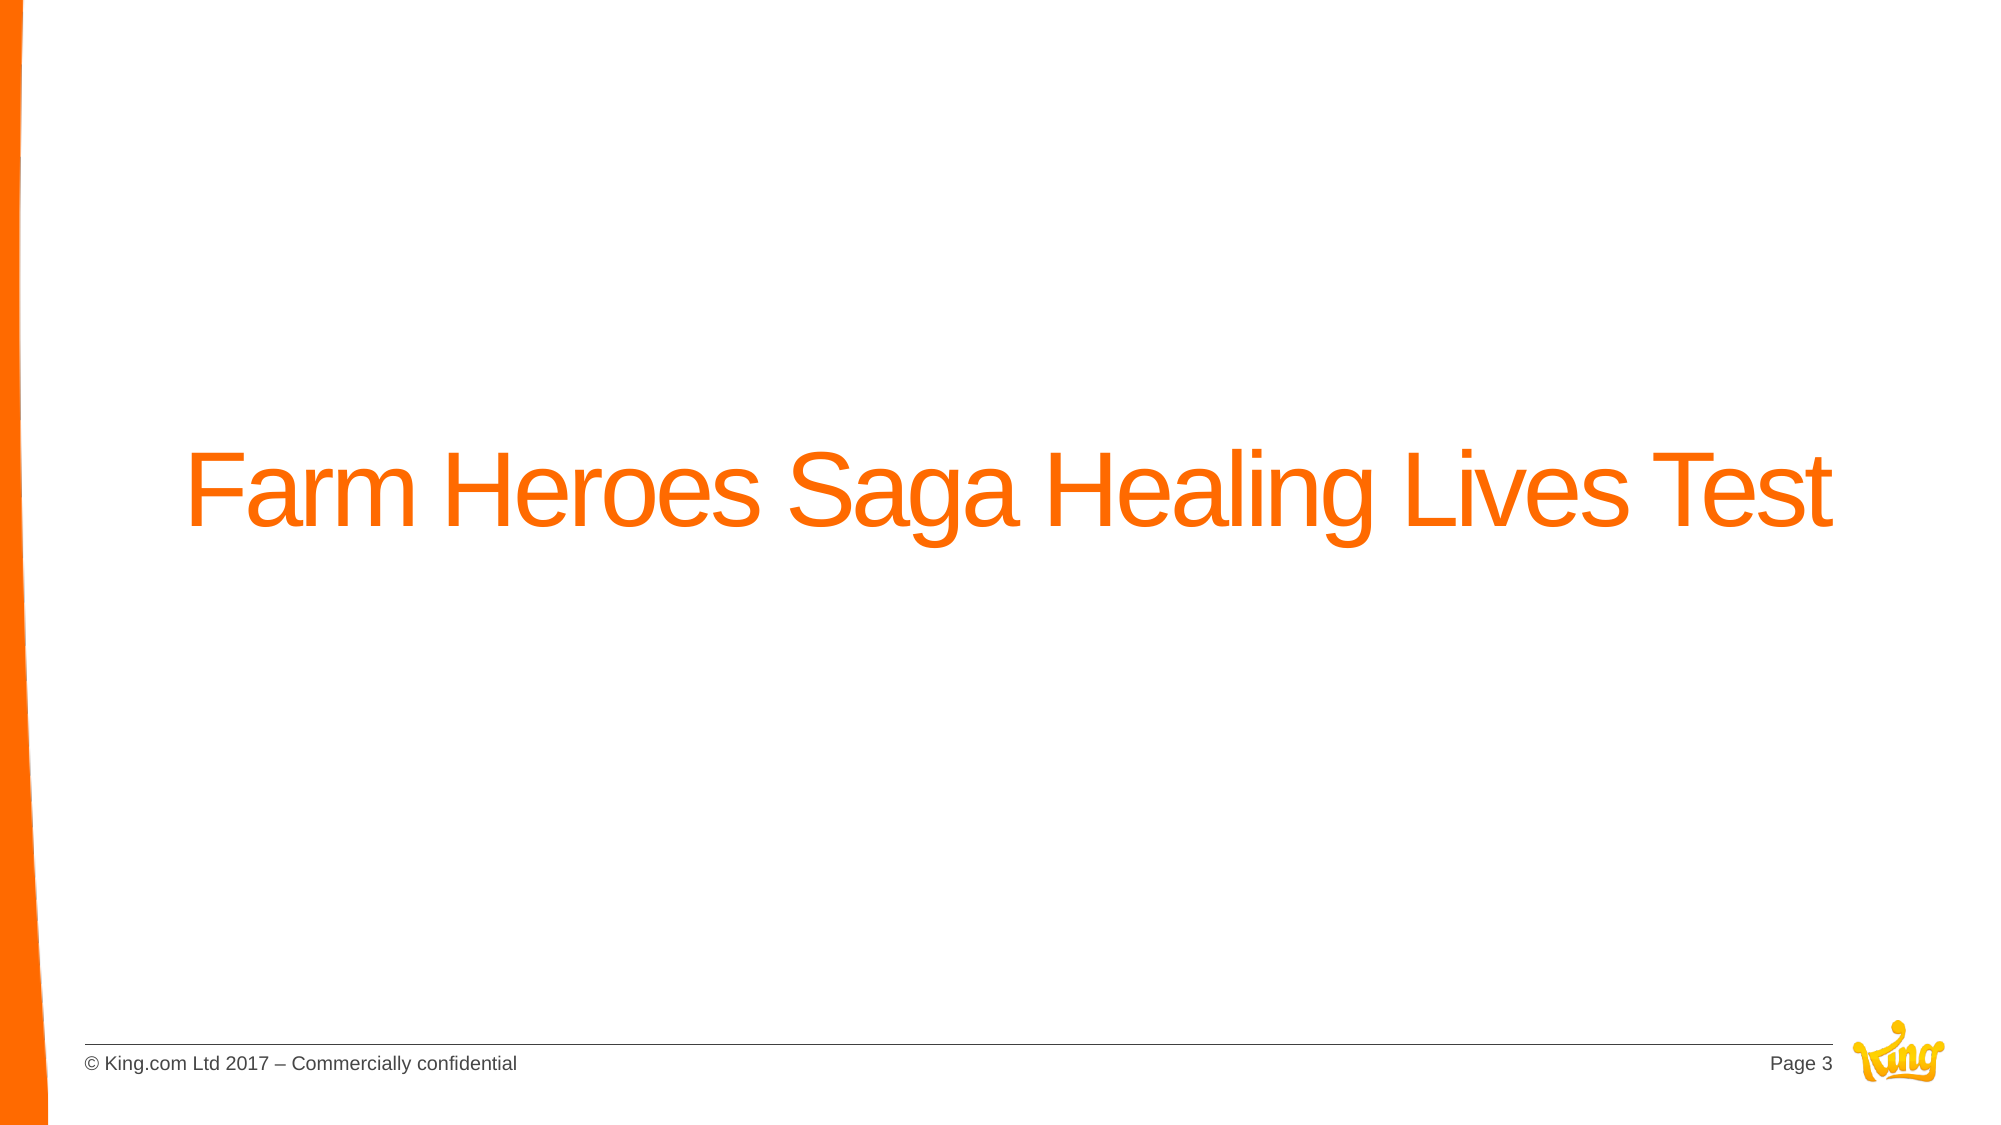

# Farm Heroes Saga Healing Lives Test

Page 3